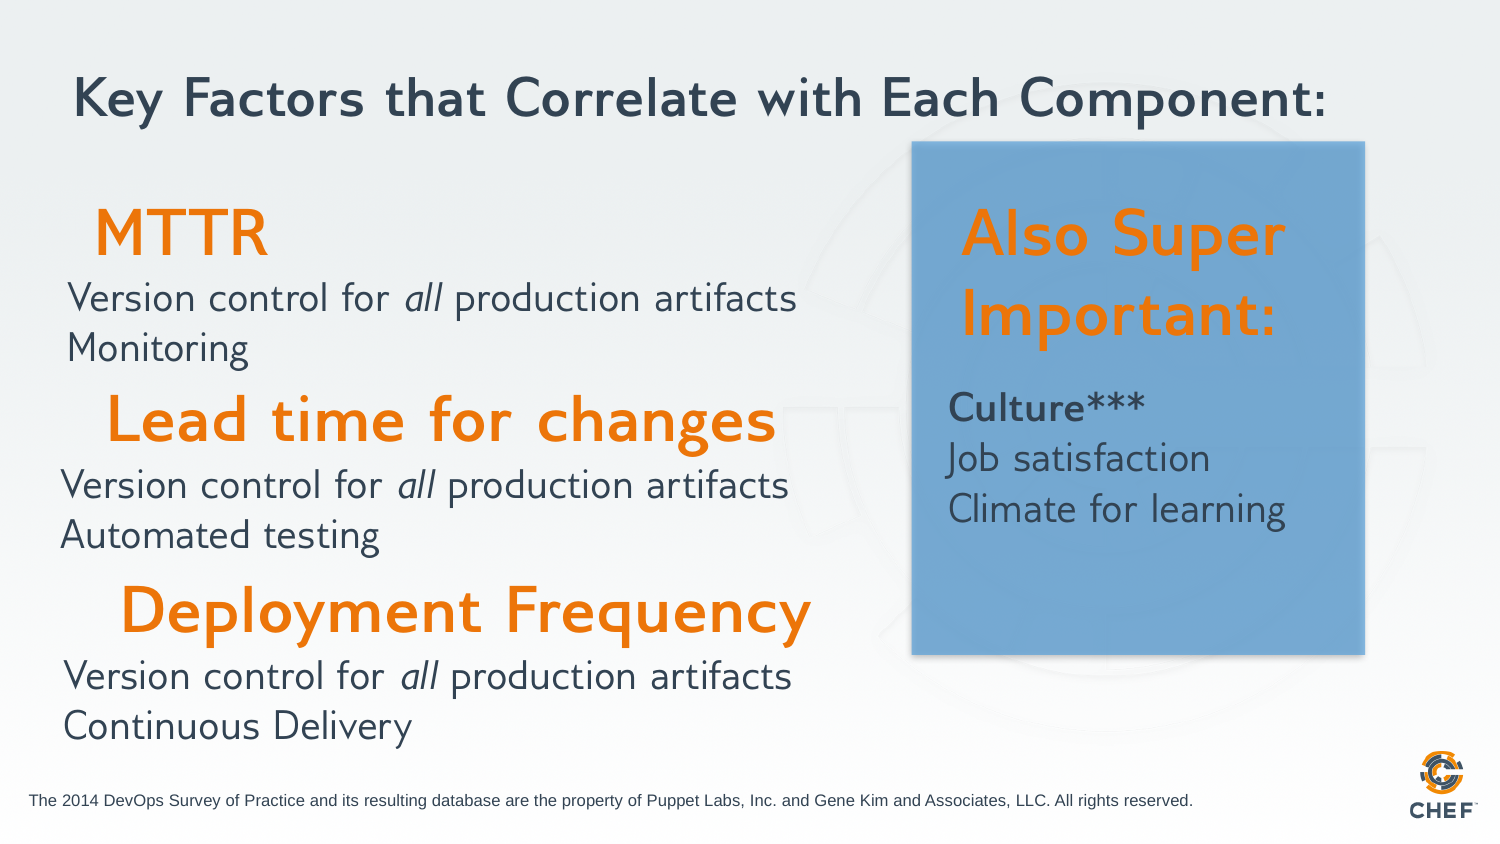

# Key Factors that Correlate with Each Component:

MTTR
Also Super
Important:
Version control for all production artifacts
Monitoring
Lead time for changes
Culture***
Job satisfaction
Climate for learning
Version control for all production artifacts
Automated testing
Deployment Frequency
Version control for all production artifacts
Continuous Delivery
The 2014 DevOps Survey of Practice and its resulting database are the property of Puppet Labs, Inc. and Gene Kim and Associates, LLC. All rights reserved.